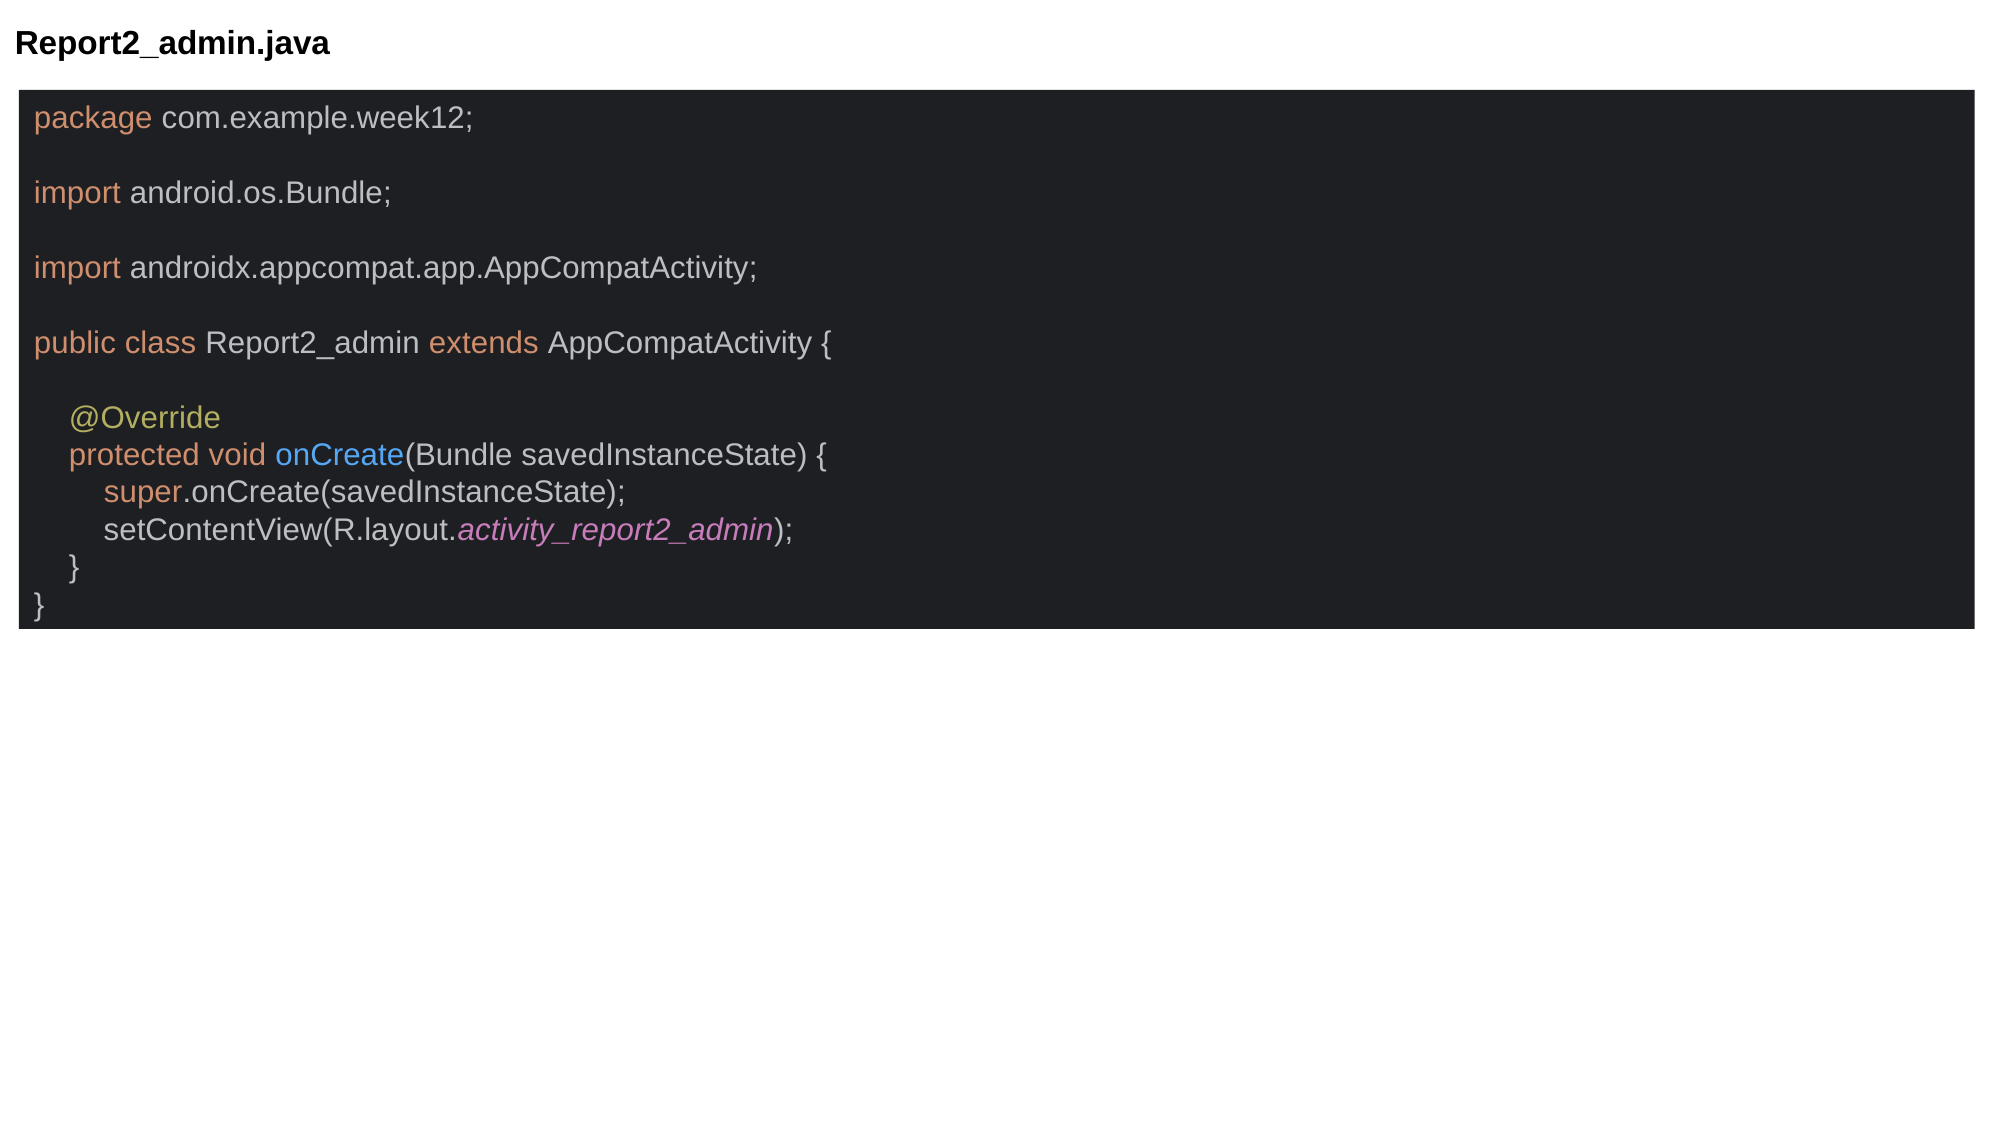

Report2_admin.java
package com.example.week12;
import android.os.Bundle;
import androidx.appcompat.app.AppCompatActivity;
public class Report2_admin extends AppCompatActivity {
    @Override
    protected void onCreate(Bundle savedInstanceState) {
        super.onCreate(savedInstanceState);
        setContentView(R.layout.activity_report2_admin);
    }
}